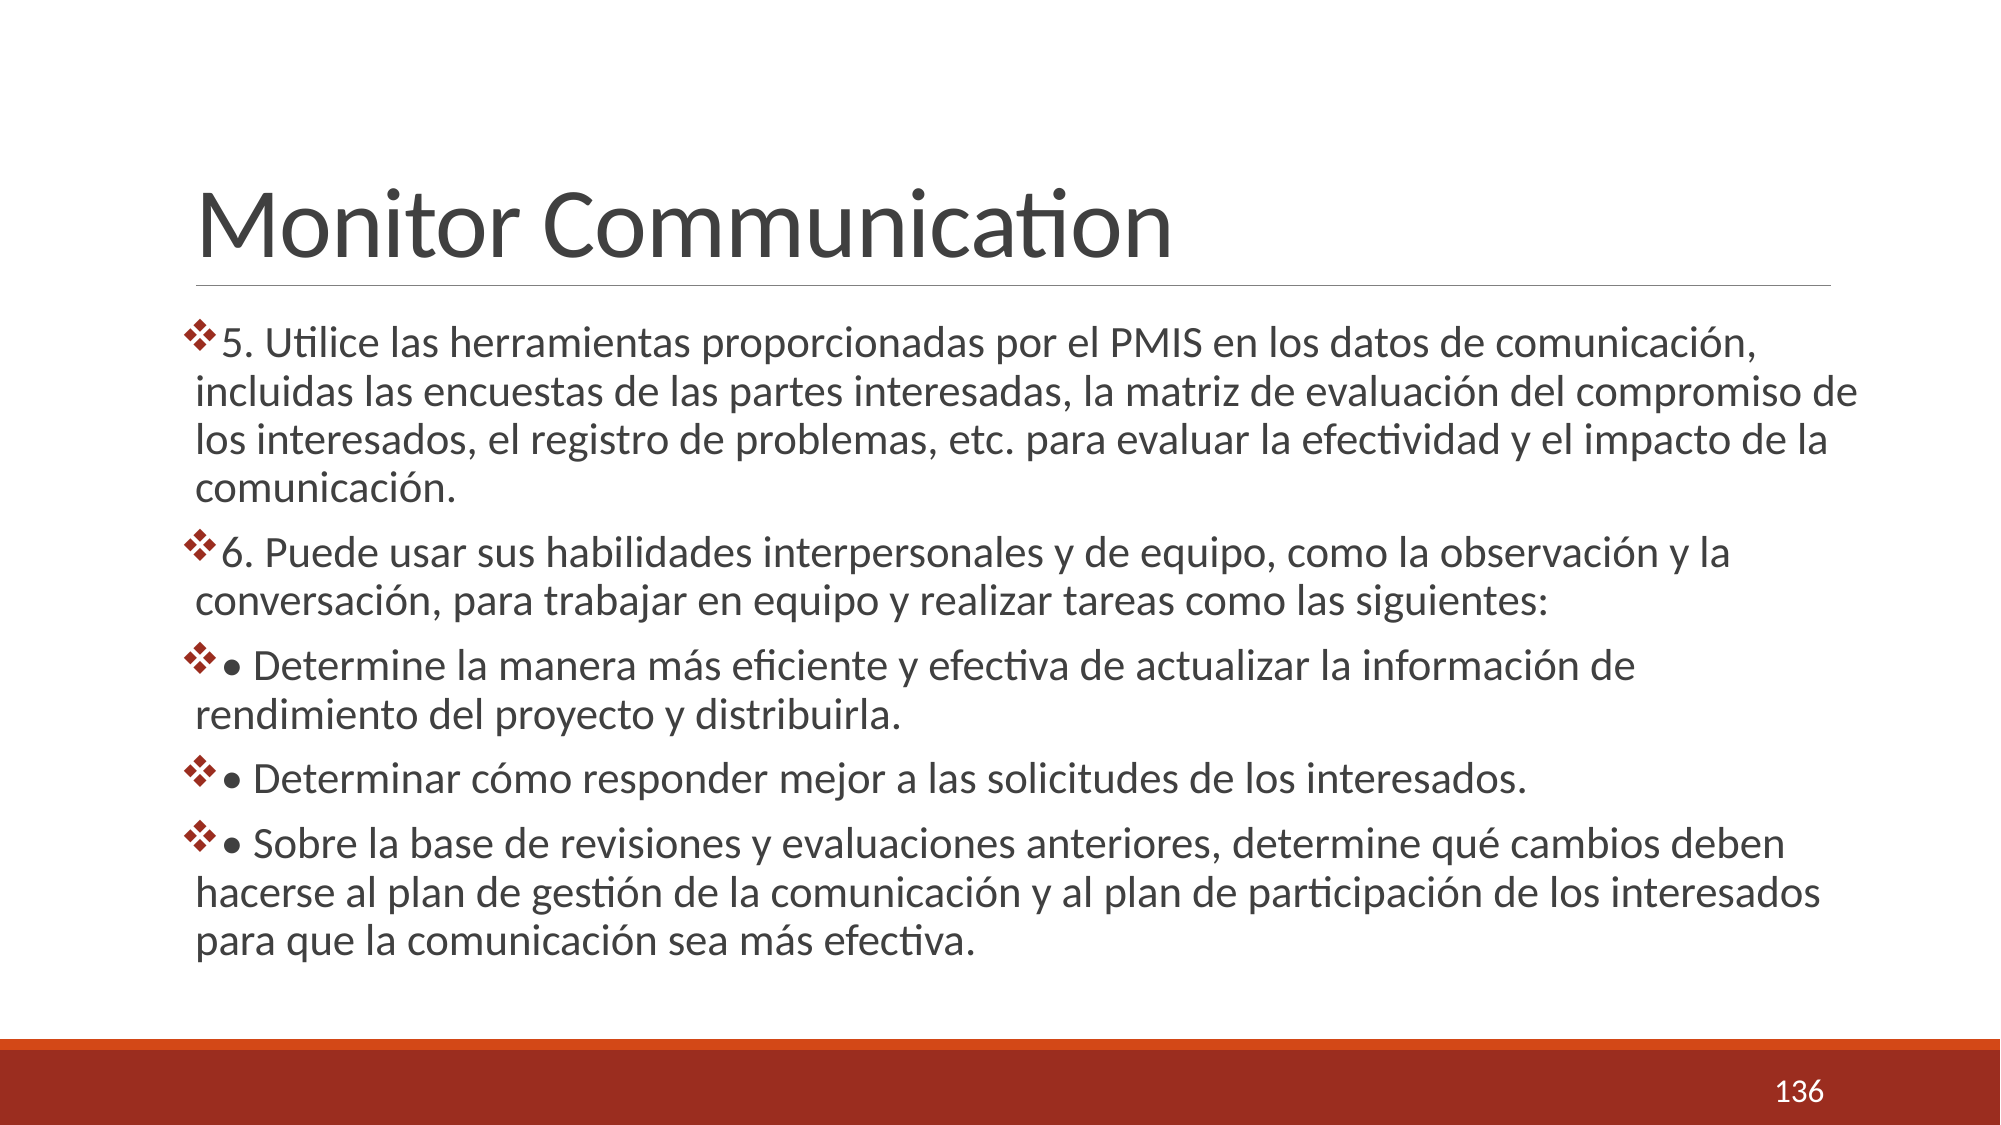

# Monitor Communication
5. Utilice las herramientas proporcionadas por el PMIS en los datos de comunicación, incluidas las encuestas de las partes interesadas, la matriz de evaluación del compromiso de los interesados, el registro de problemas, etc. para evaluar la efectividad y el impacto de la comunicación.
6. Puede usar sus habilidades interpersonales y de equipo, como la observación y la conversación, para trabajar en equipo y realizar tareas como las siguientes:
• Determine la manera más eficiente y efectiva de actualizar la información de rendimiento del proyecto y distribuirla.
• Determinar cómo responder mejor a las solicitudes de los interesados.
• Sobre la base de revisiones y evaluaciones anteriores, determine qué cambios deben hacerse al plan de gestión de la comunicación y al plan de participación de los interesados ​​para que la comunicación sea más efectiva.
136